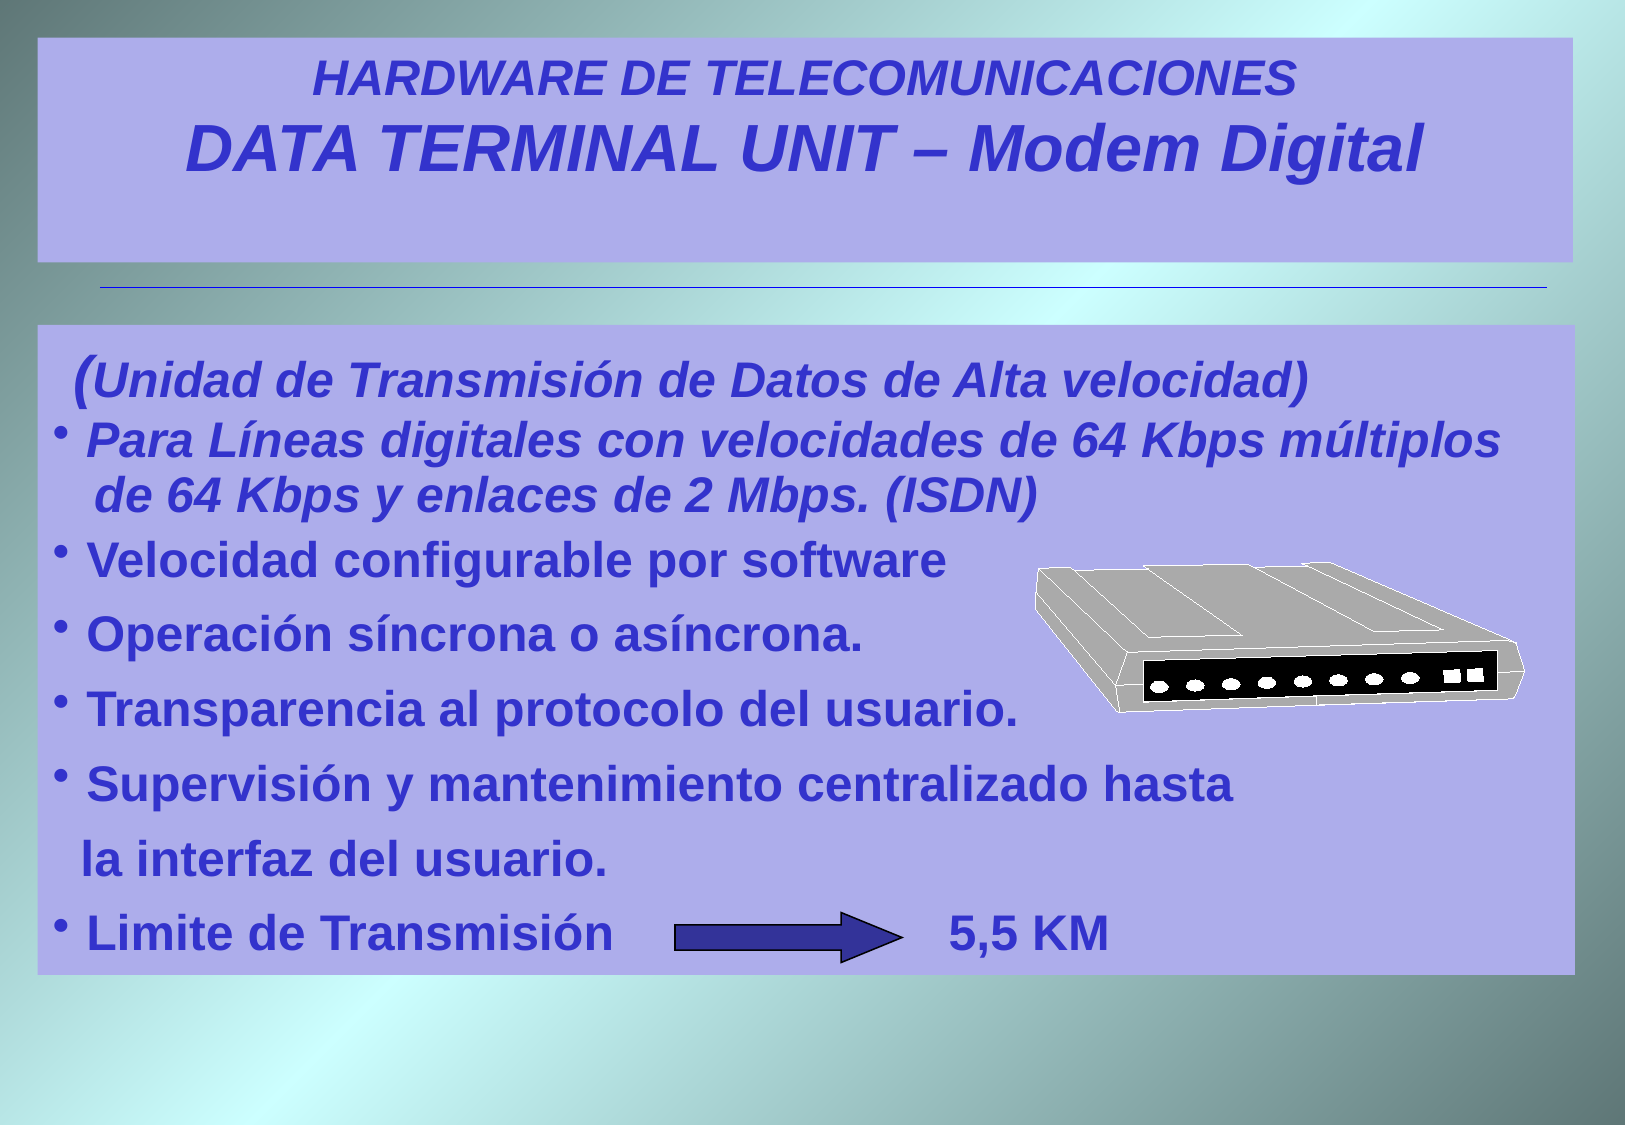

# HARDWARE DE TELECOMUNICACIONES DATA TERMINAL UNIT – Modem Digital

 (Unidad de Transmisión de Datos de Alta velocidad)
Para Líneas digitales con velocidades de 64 Kbps múltiplos
   de 64 Kbps y enlaces de 2 Mbps. (ISDN)
Velocidad configurable por software
Operación síncrona o asíncrona.
Transparencia al protocolo del usuario.
Supervisión y mantenimiento centralizado hasta
  la interfaz del usuario.
Limite de Transmisión                        5,5 KM